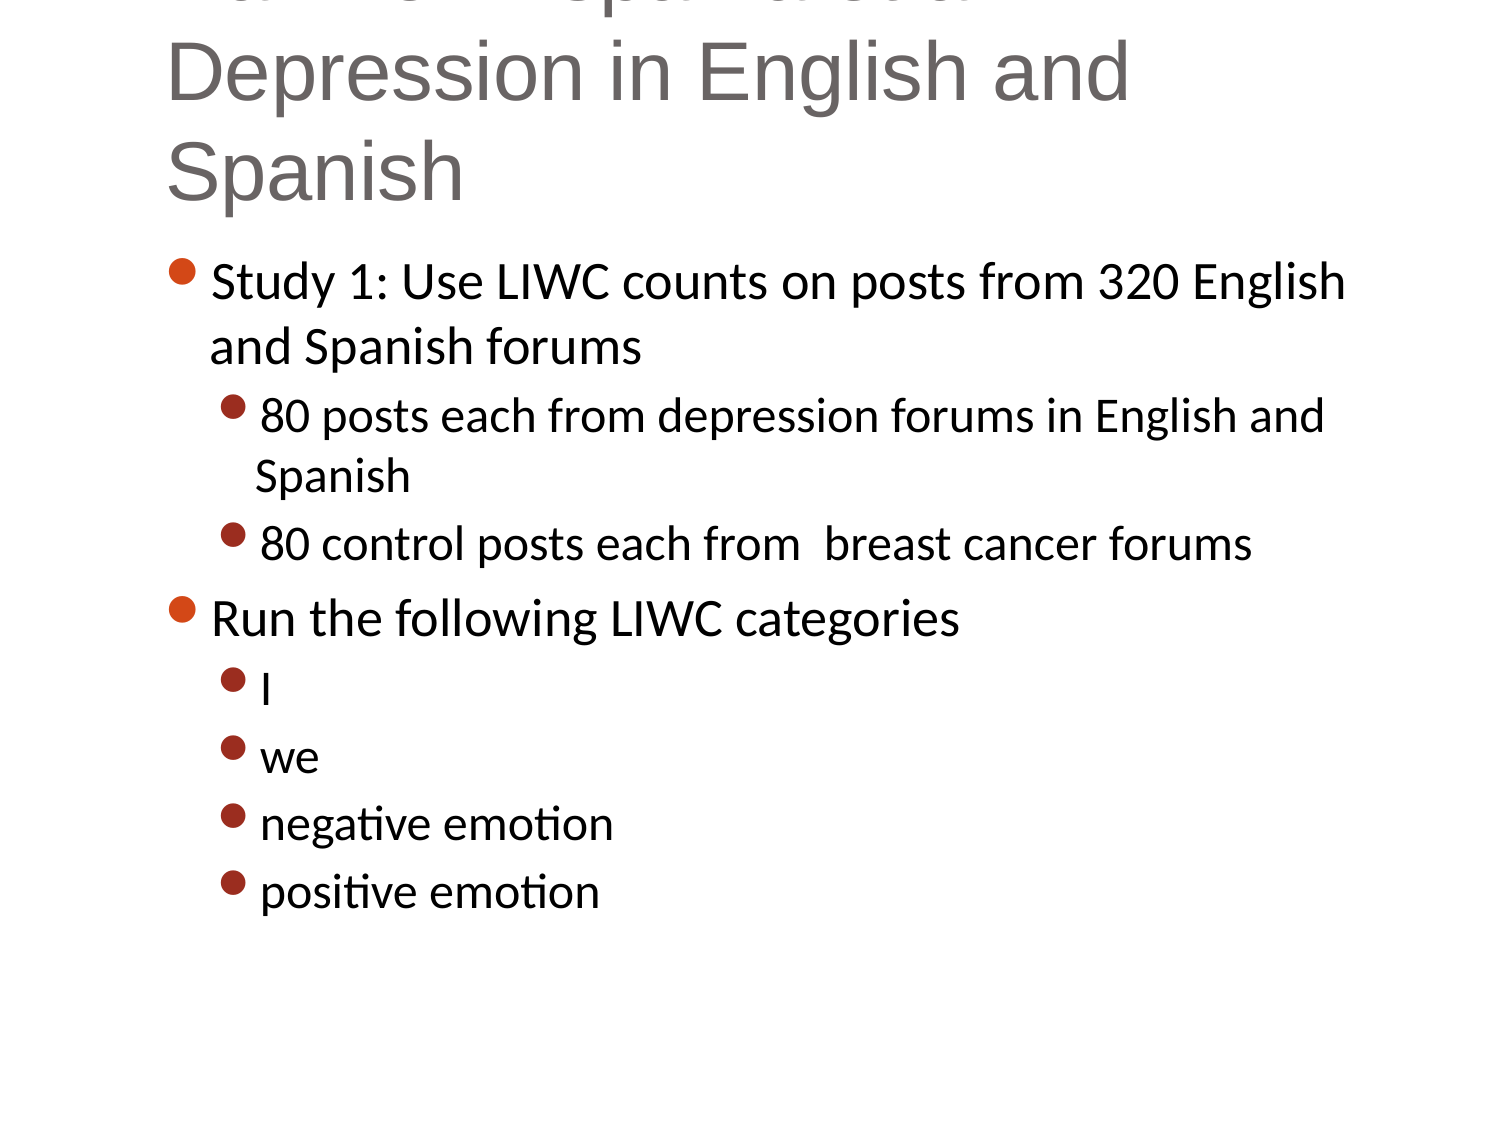

# Ramirez-Esparza et al: Depression in English and Spanish
Study 1: Use LIWC counts on posts from 320 English and Spanish forums
80 posts each from depression forums in English and Spanish
80 control posts each from  breast cancer forums
Run the following LIWC categories
I
we
negative emotion
positive emotion